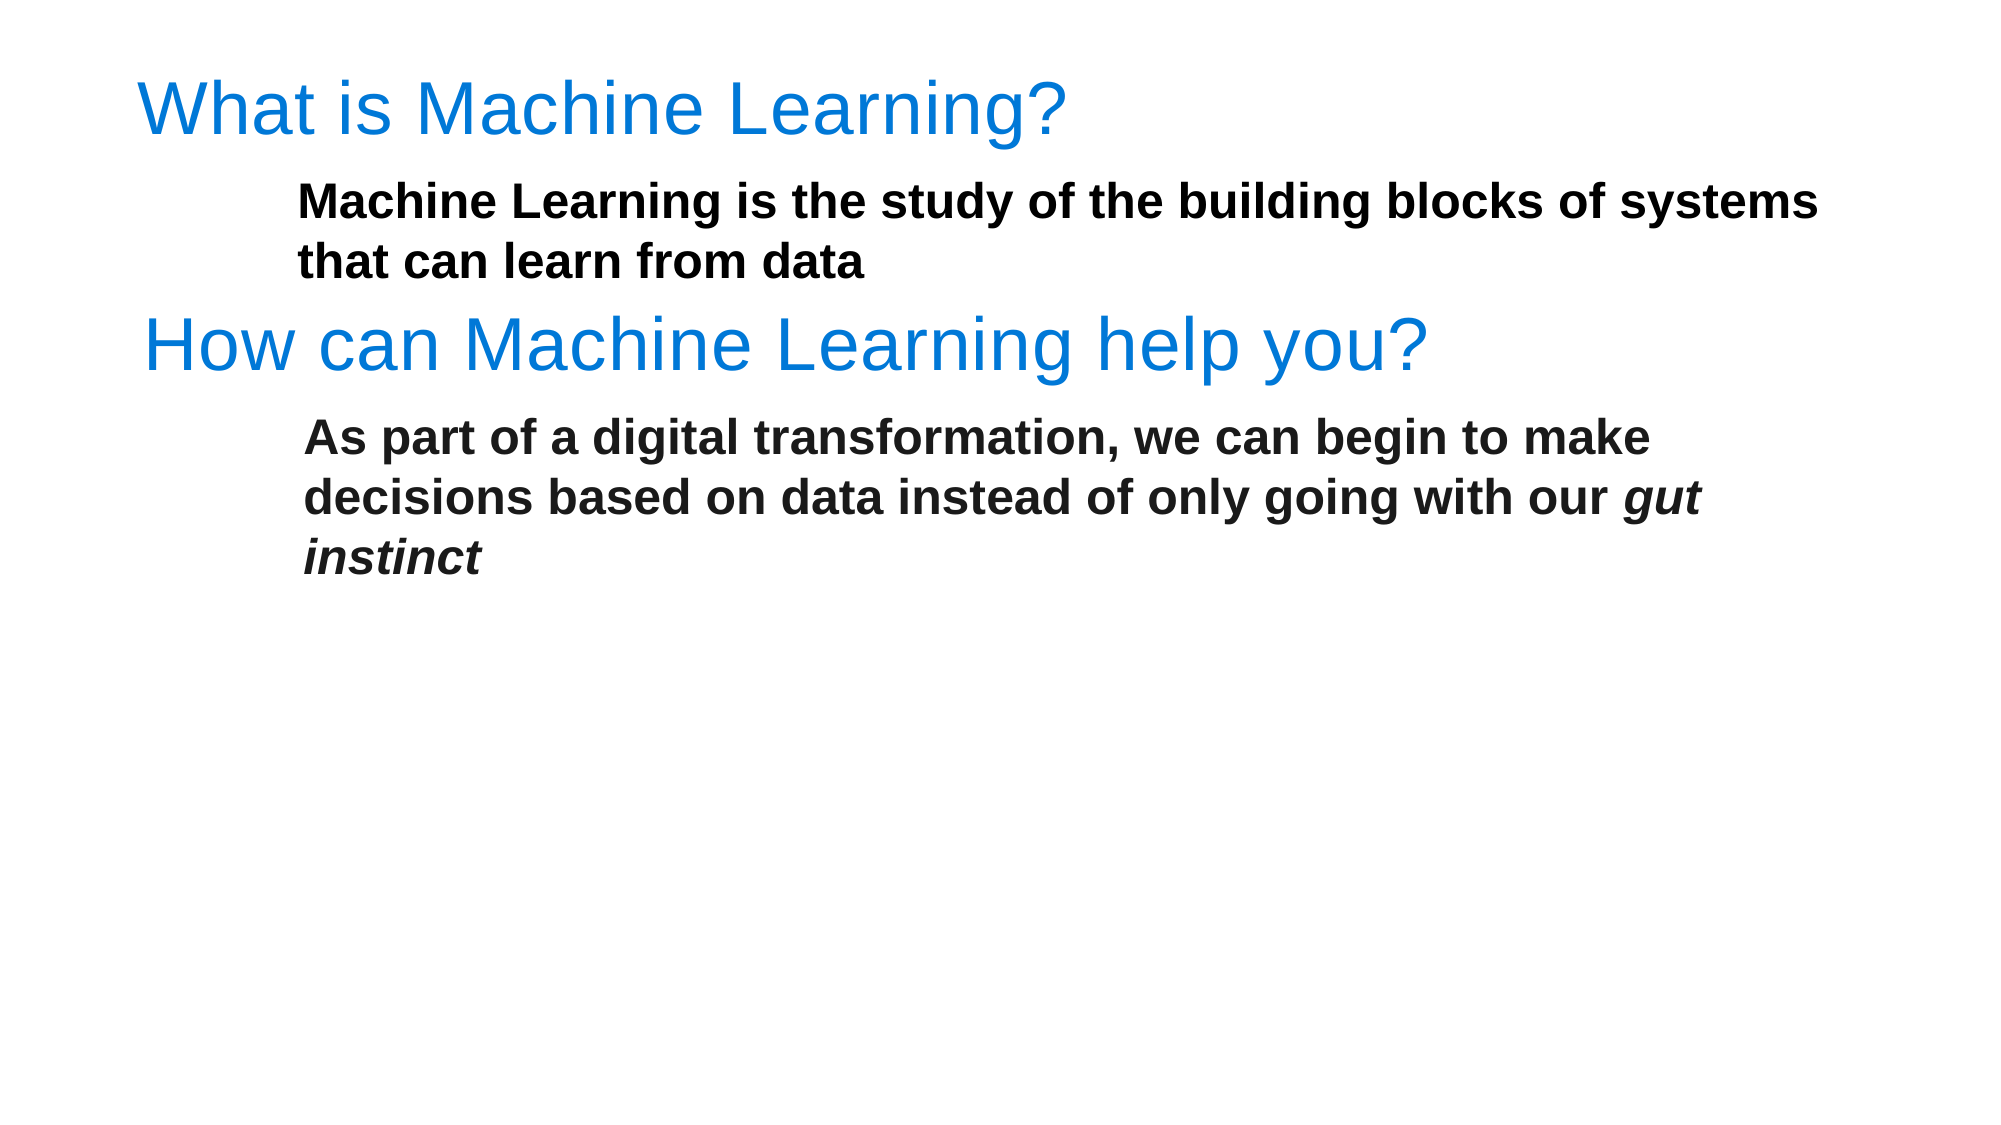

# What is Machine Learning?
Machine Learning is the study of the building blocks of systems that can learn from data
How can Machine Learning help you?
As part of a digital transformation, we can begin to make decisions based on data instead of only going with our gut instinct